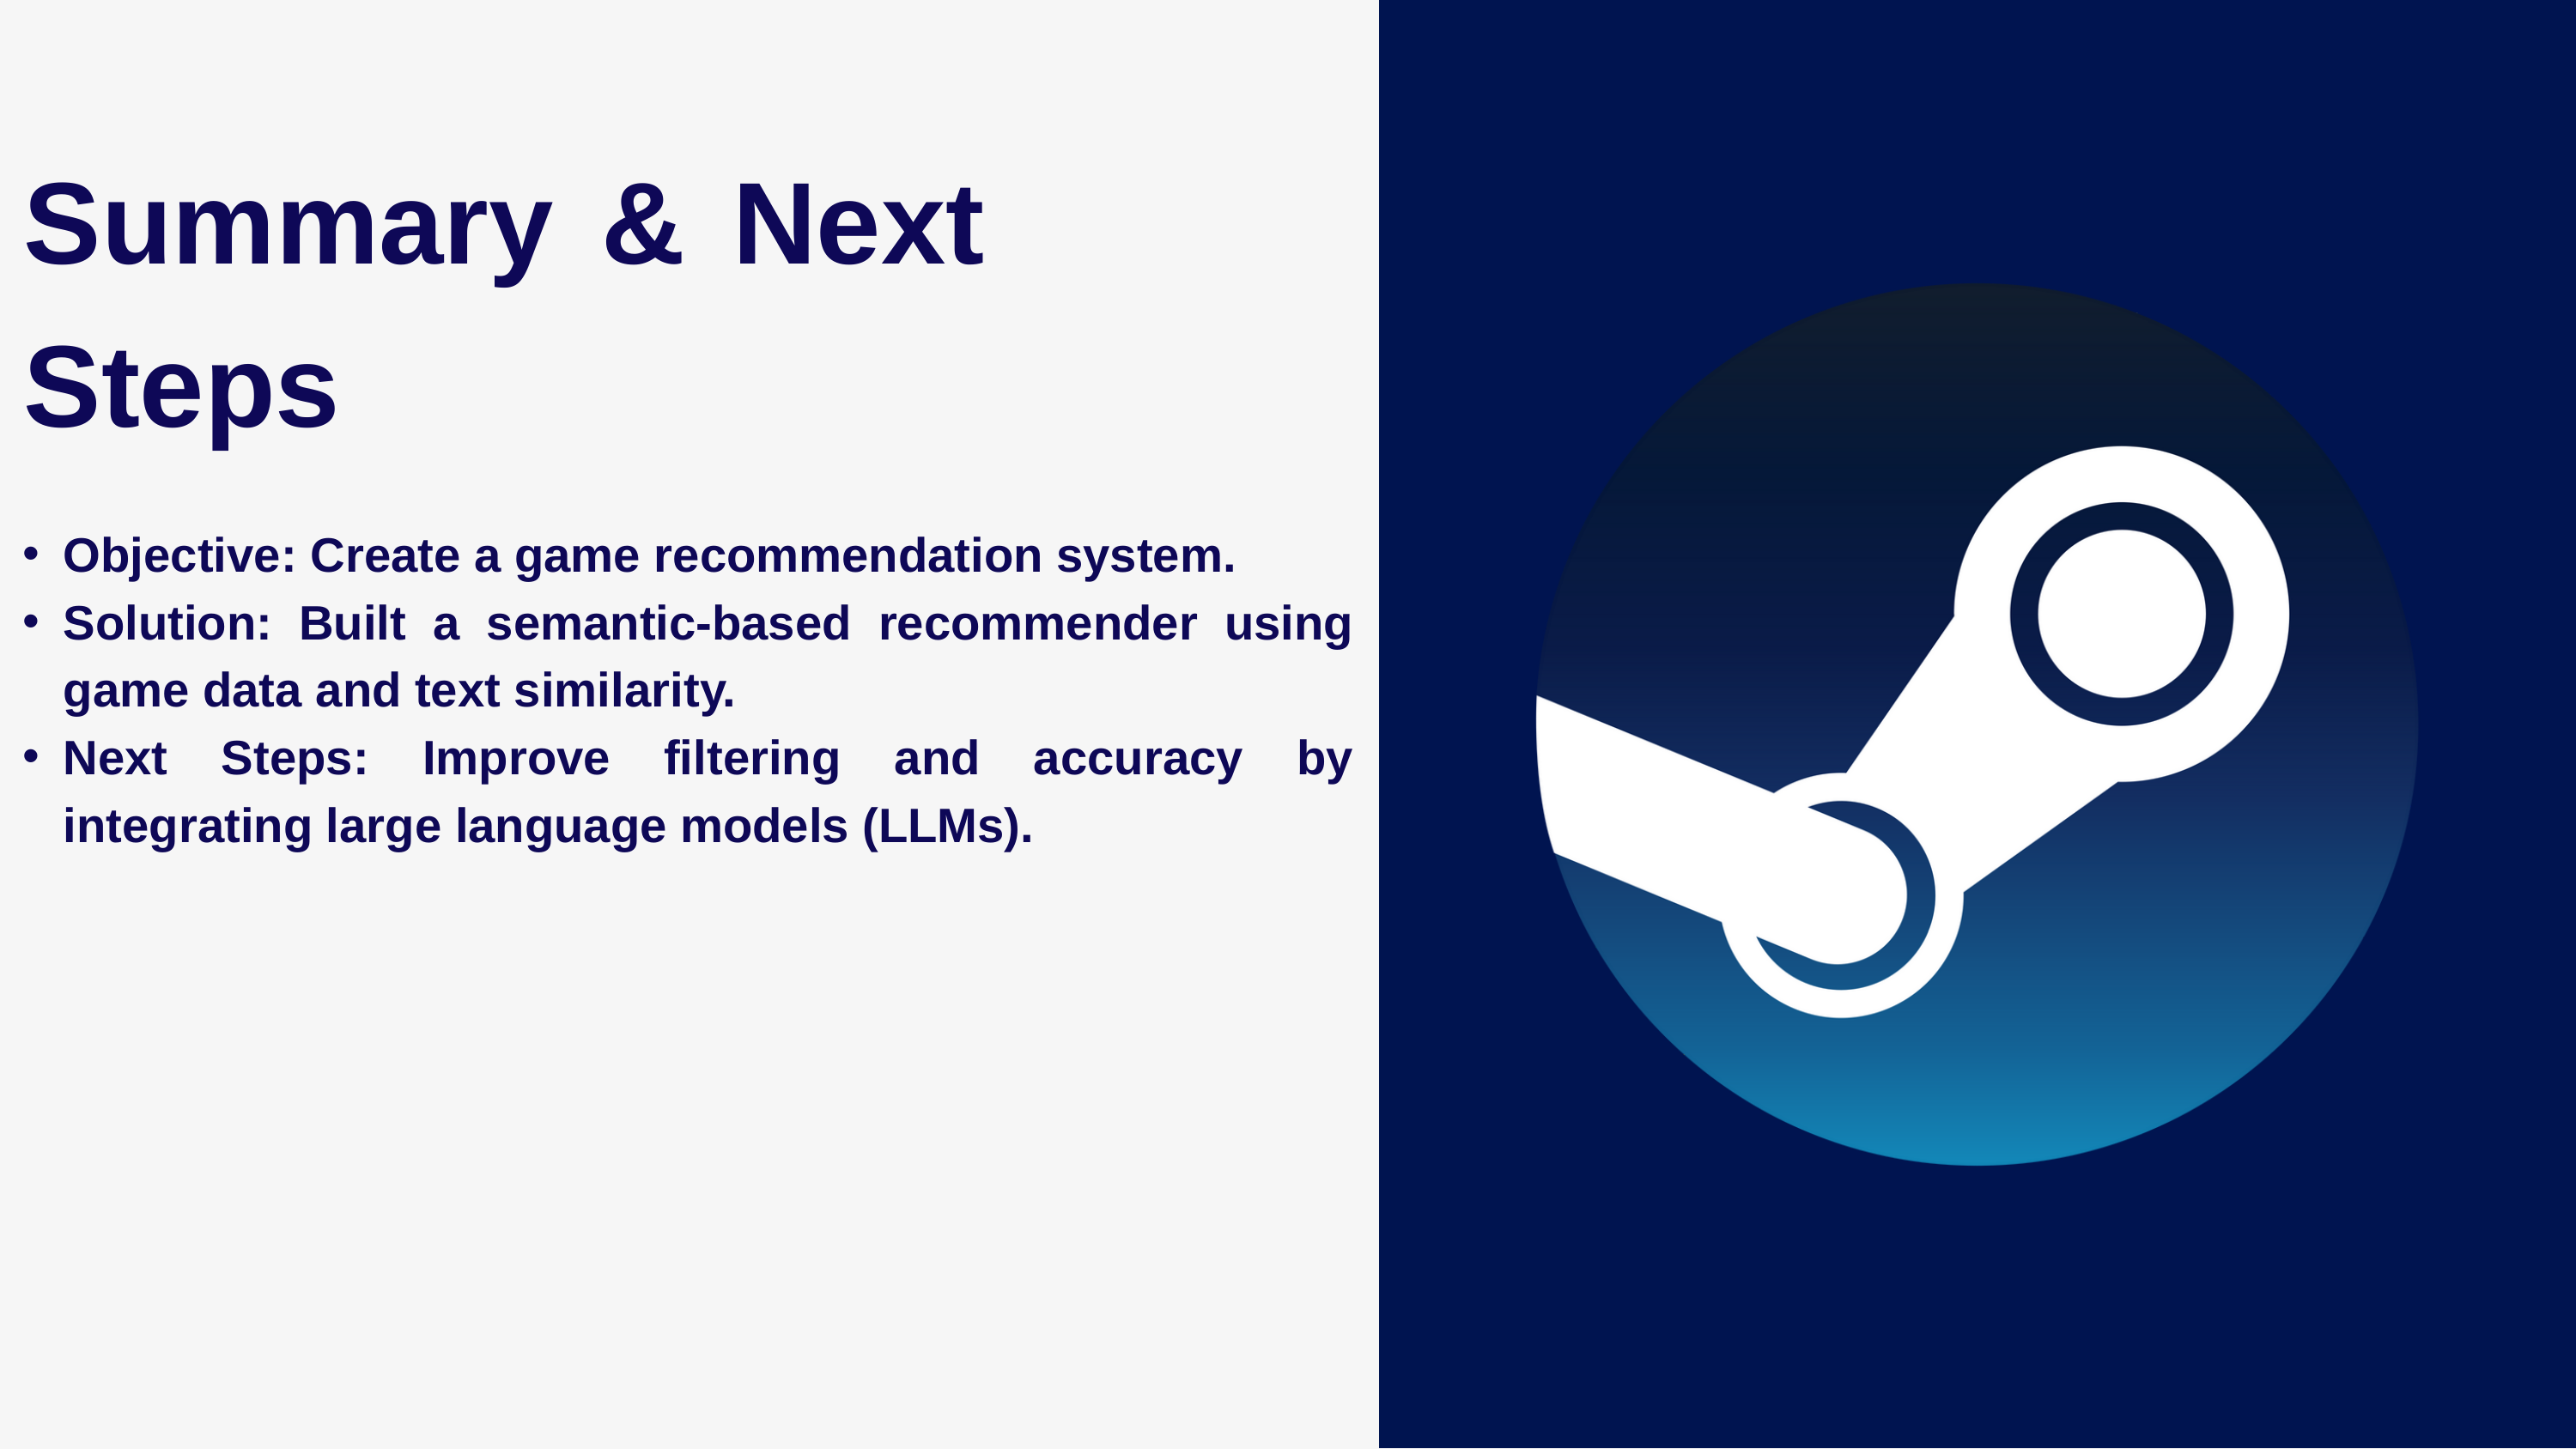

Summary & Next Steps

Objective: Create a game recommendation system.
Solution: Built a semantic-based recommender using game data and text similarity.
Next Steps: Improve filtering and accuracy by integrating large language models (LLMs).